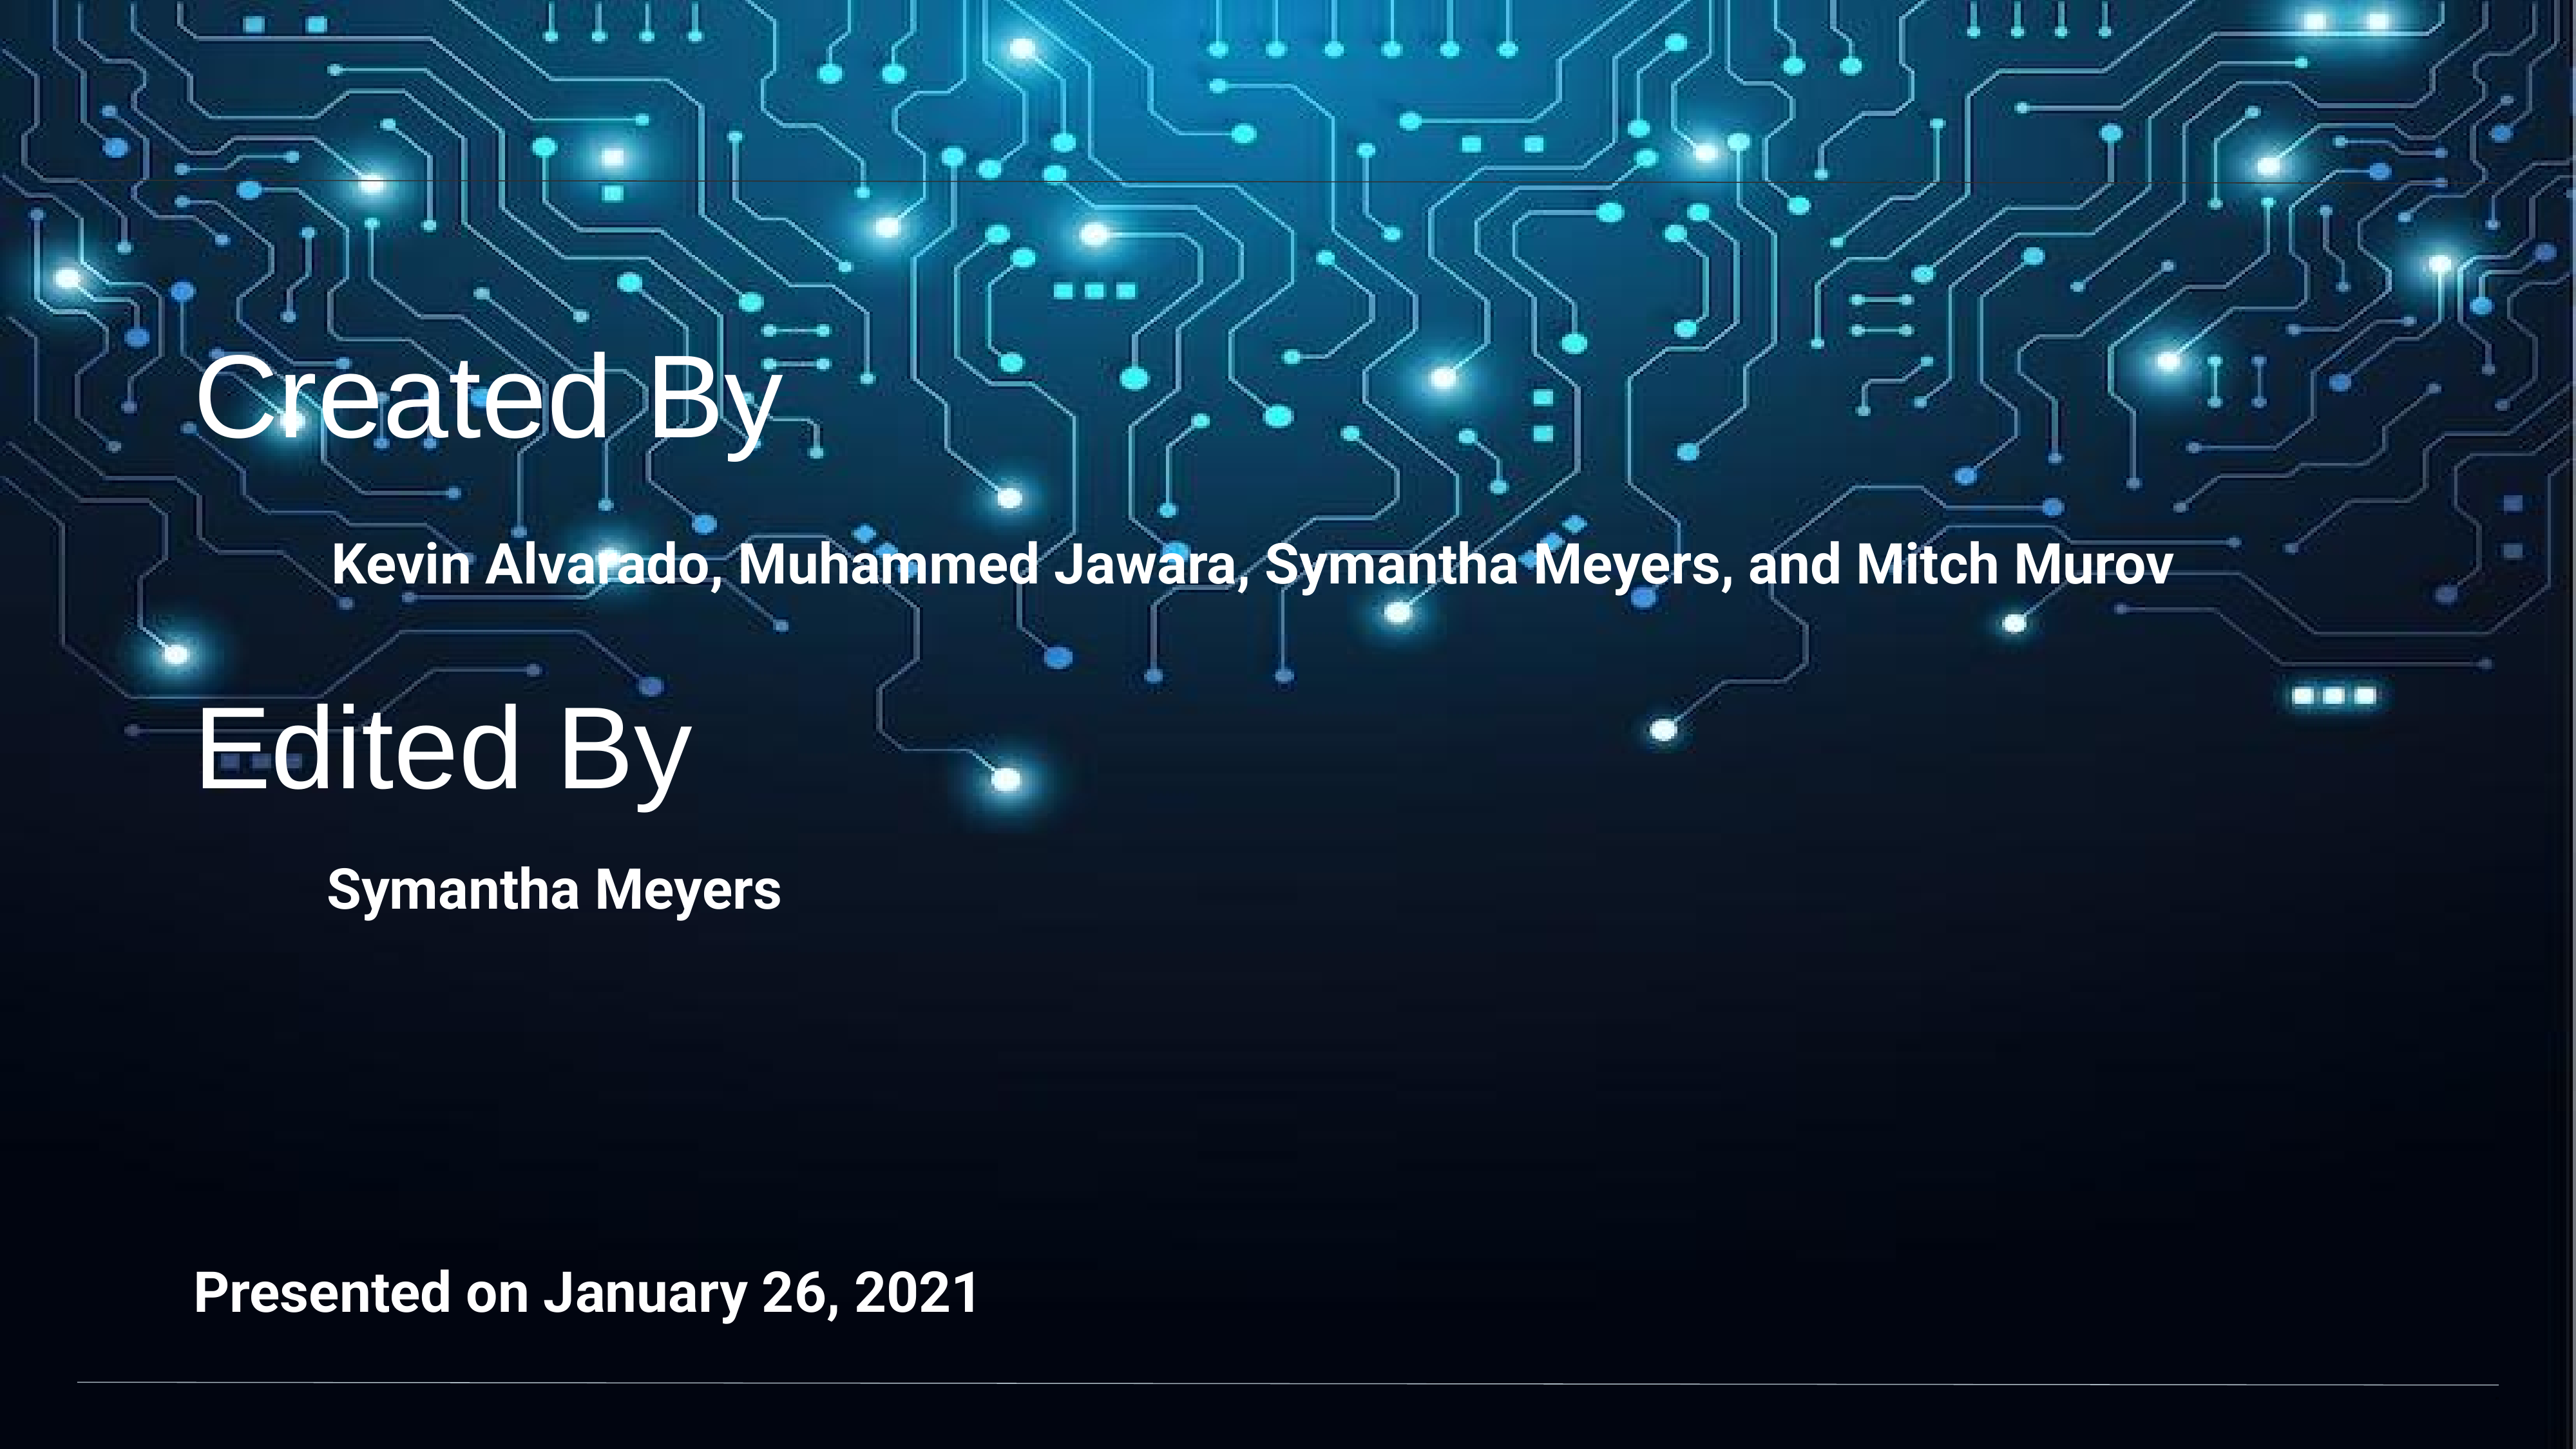

Created By
Kevin Alvarado, Muhammed Jawara, Symantha Meyers, and Mitch Murov

Edited By
Symantha Meyers
Presented on January 26, 2021
30